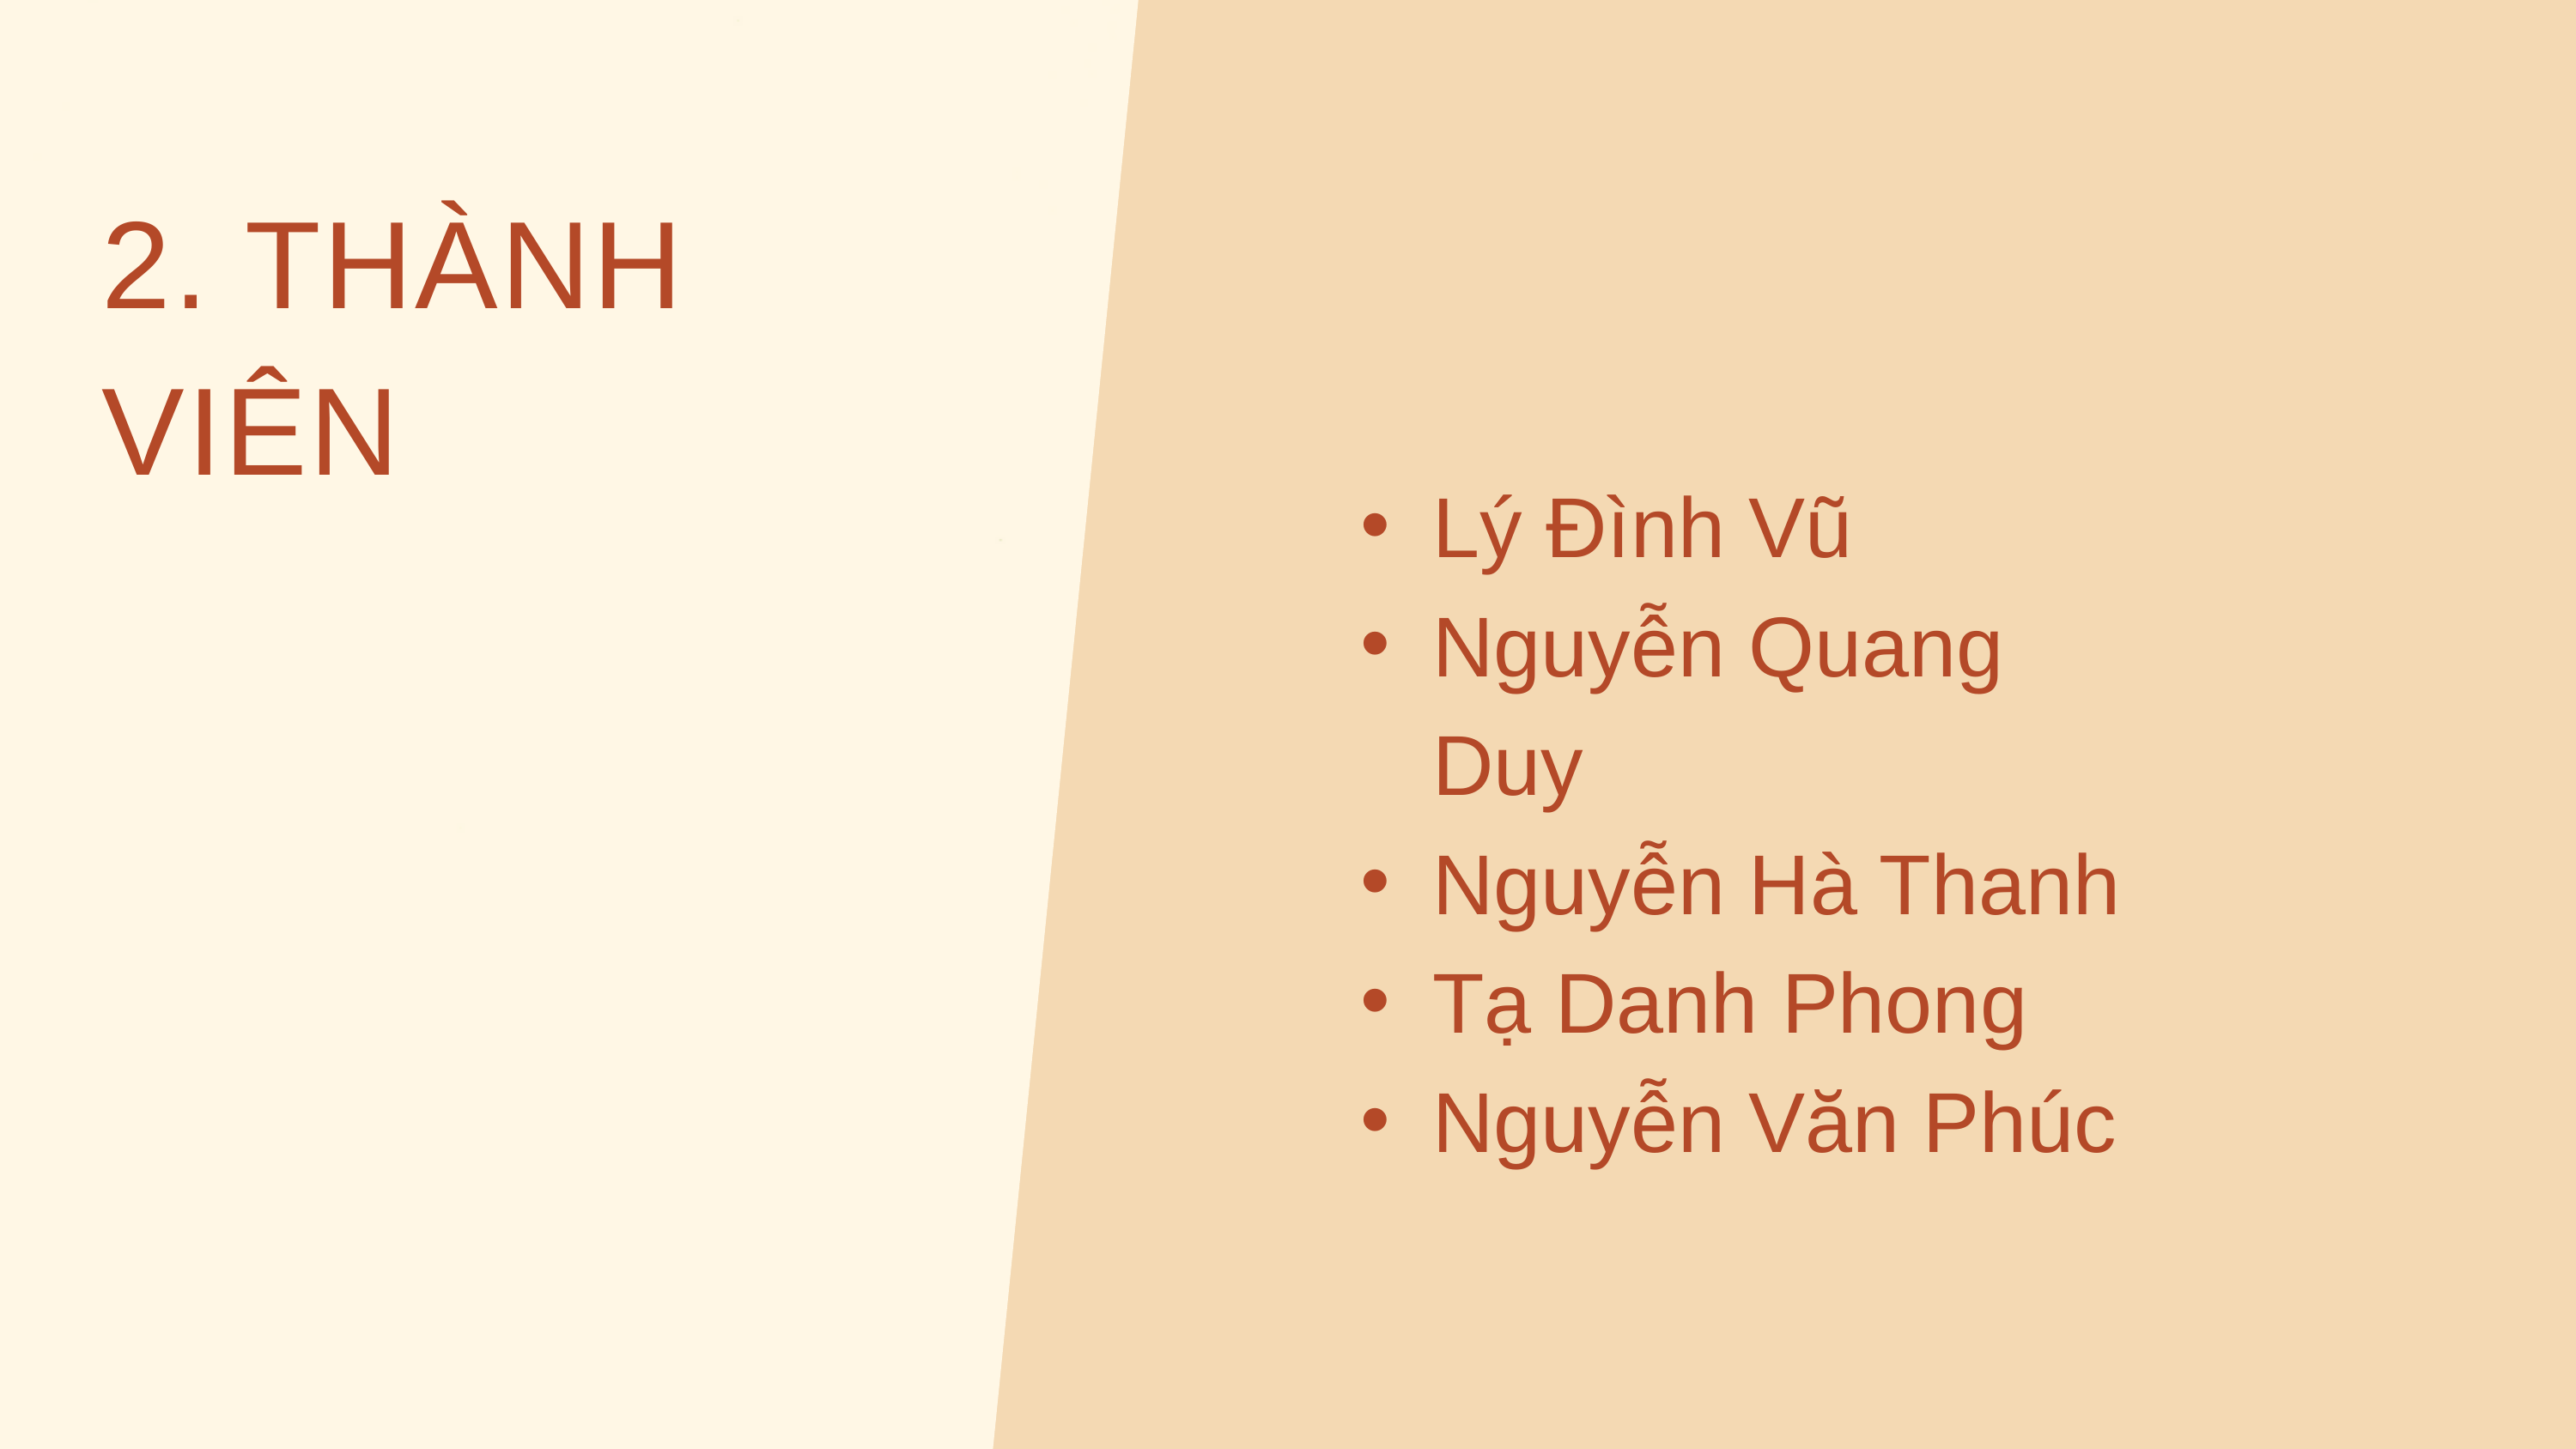

2. THÀNH VIÊN
Lý Đình Vũ
Nguyễn Quang Duy
Nguyễn Hà Thanh
Tạ Danh Phong
Nguyễn Văn Phúc